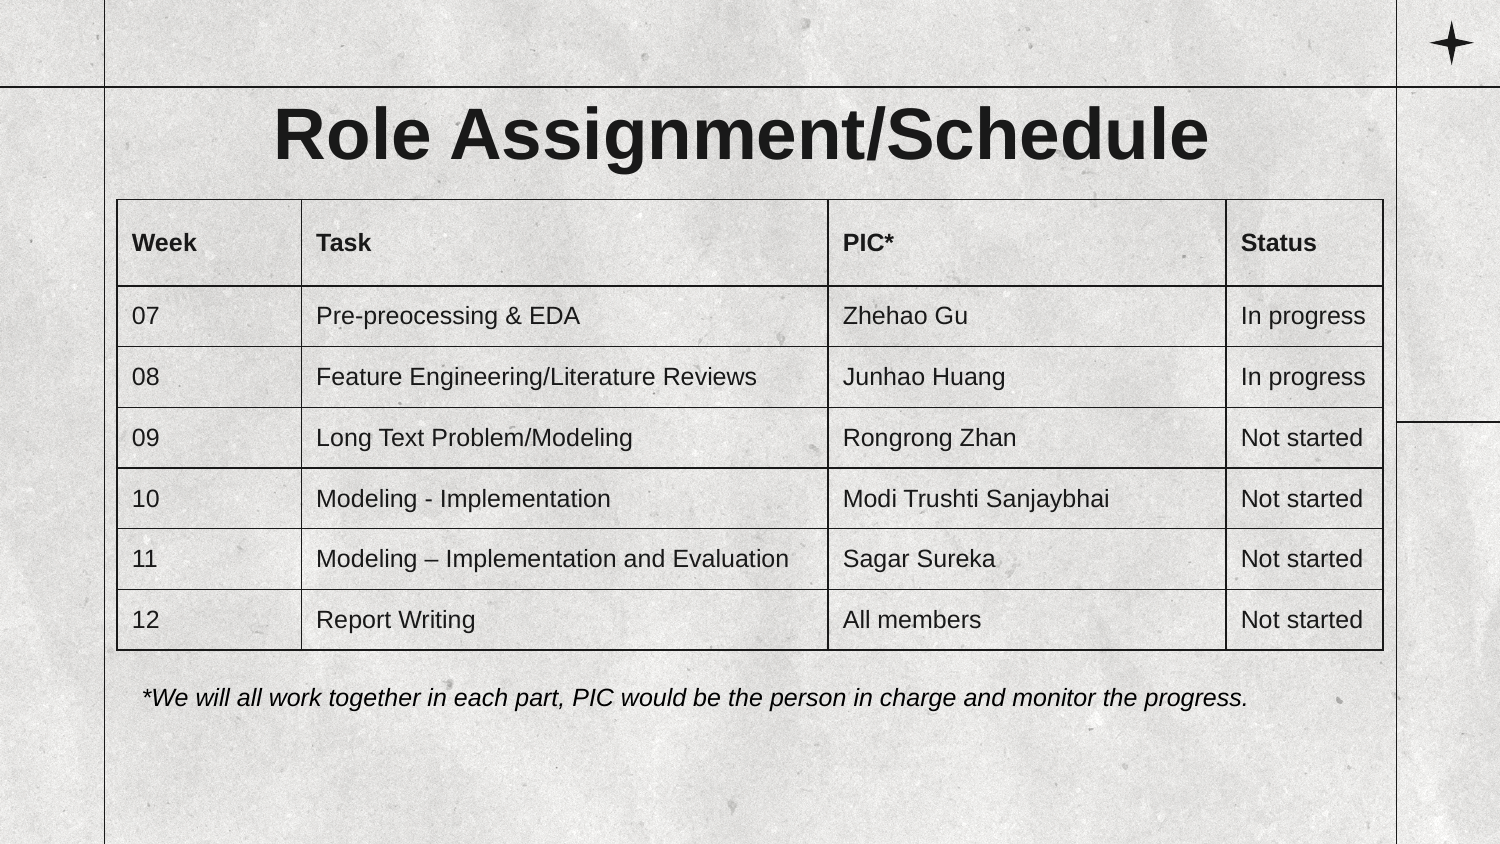

# Role Assignment/Schedule
| Week | Task | PIC\* | Status |
| --- | --- | --- | --- |
| 07 | Pre-preocessing & EDA | Zhehao Gu | In progress |
| 08 | Feature Engineering/Literature Reviews | Junhao Huang | In progress |
| 09 | Long Text Problem/Modeling | Rongrong Zhan | Not started |
| 10 | Modeling - Implementation | Modi Trushti Sanjaybhai | Not started |
| 11 | Modeling – Implementation and Evaluation | Sagar Sureka | Not started |
| 12 | Report Writing | All members | Not started |
*We will all work together in each part, PIC would be the person in charge and monitor the progress.